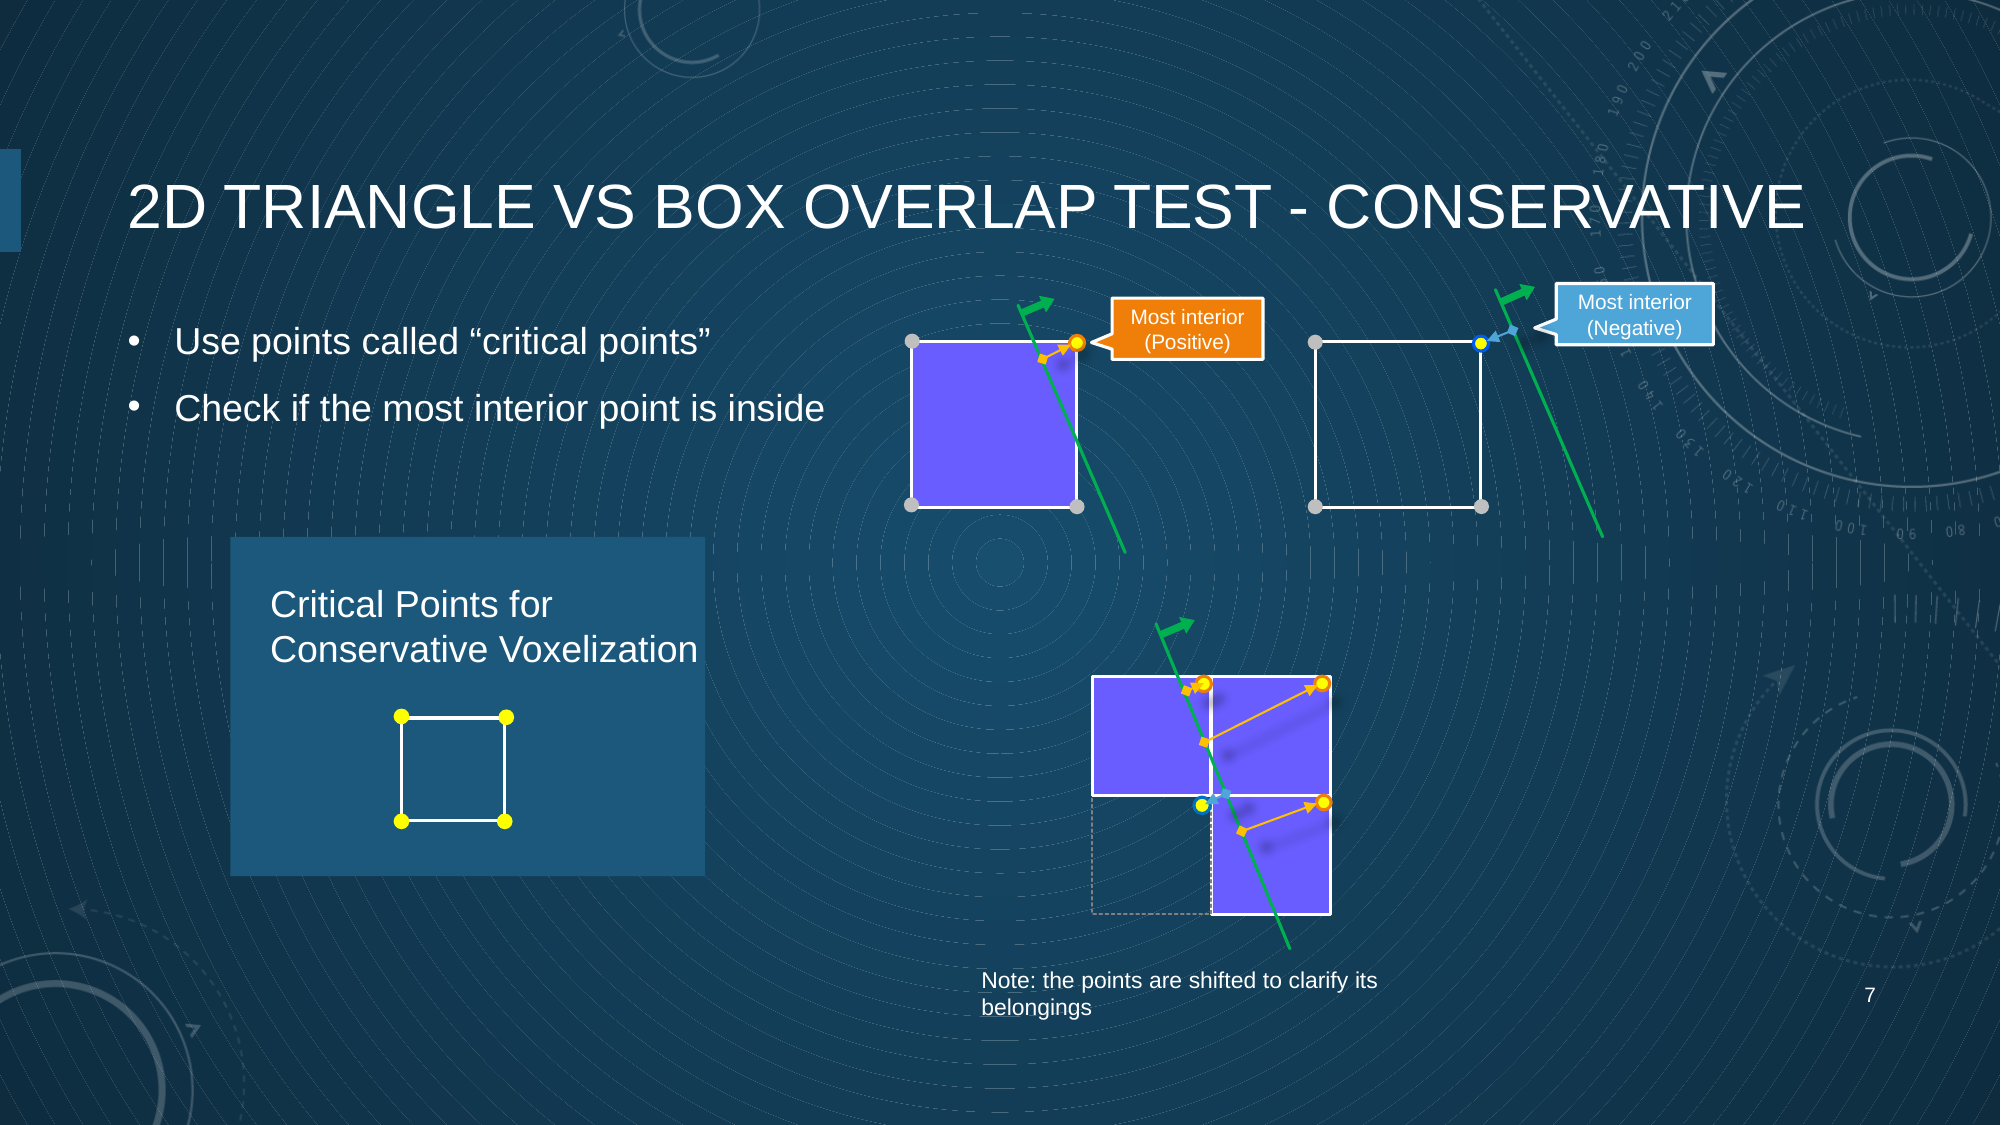

# 2d Triangle vs Box overlap test - Conservative

Most interior
(Negative)

Most interior
(Positive)
Use points called “critical points”
Check if the most interior point is inside

Critical Points for Conservative Voxelization

Note: the points are shifted to clarify its belongings
7